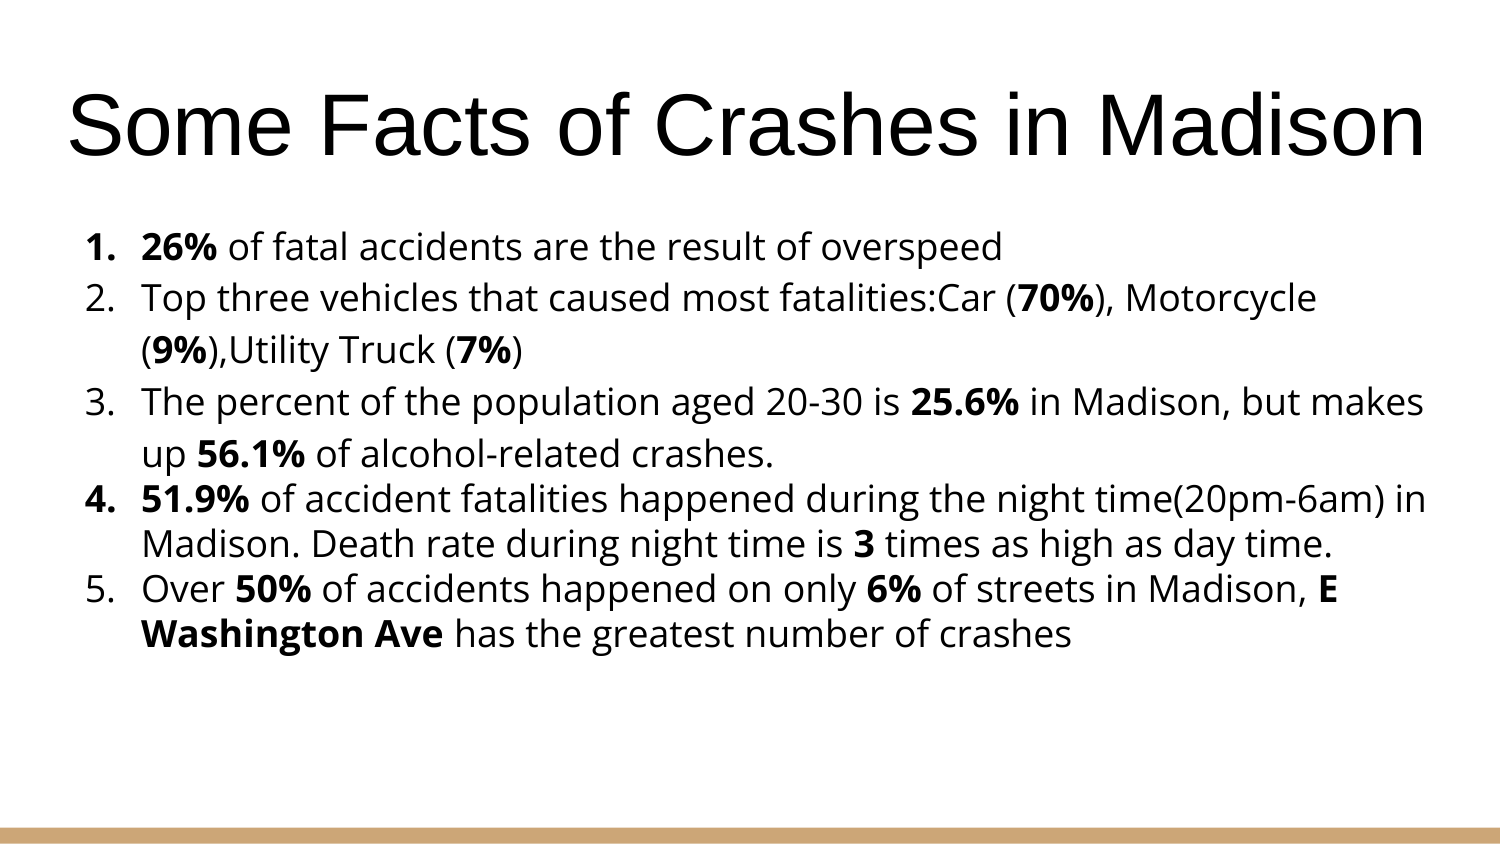

# Some Facts of Crashes in Madison
26% of fatal accidents are the result of overspeed
Top three vehicles that caused most fatalities:Car (70%), Motorcycle (9%),Utility Truck (7%)
The percent of the population aged 20-30 is 25.6% in Madison, but makes up 56.1% of alcohol-related crashes.
51.9% of accident fatalities happened during the night time(20pm-6am) in Madison. Death rate during night time is 3 times as high as day time.
Over 50% of accidents happened on only 6% of streets in Madison, E Washington Ave has the greatest number of crashes